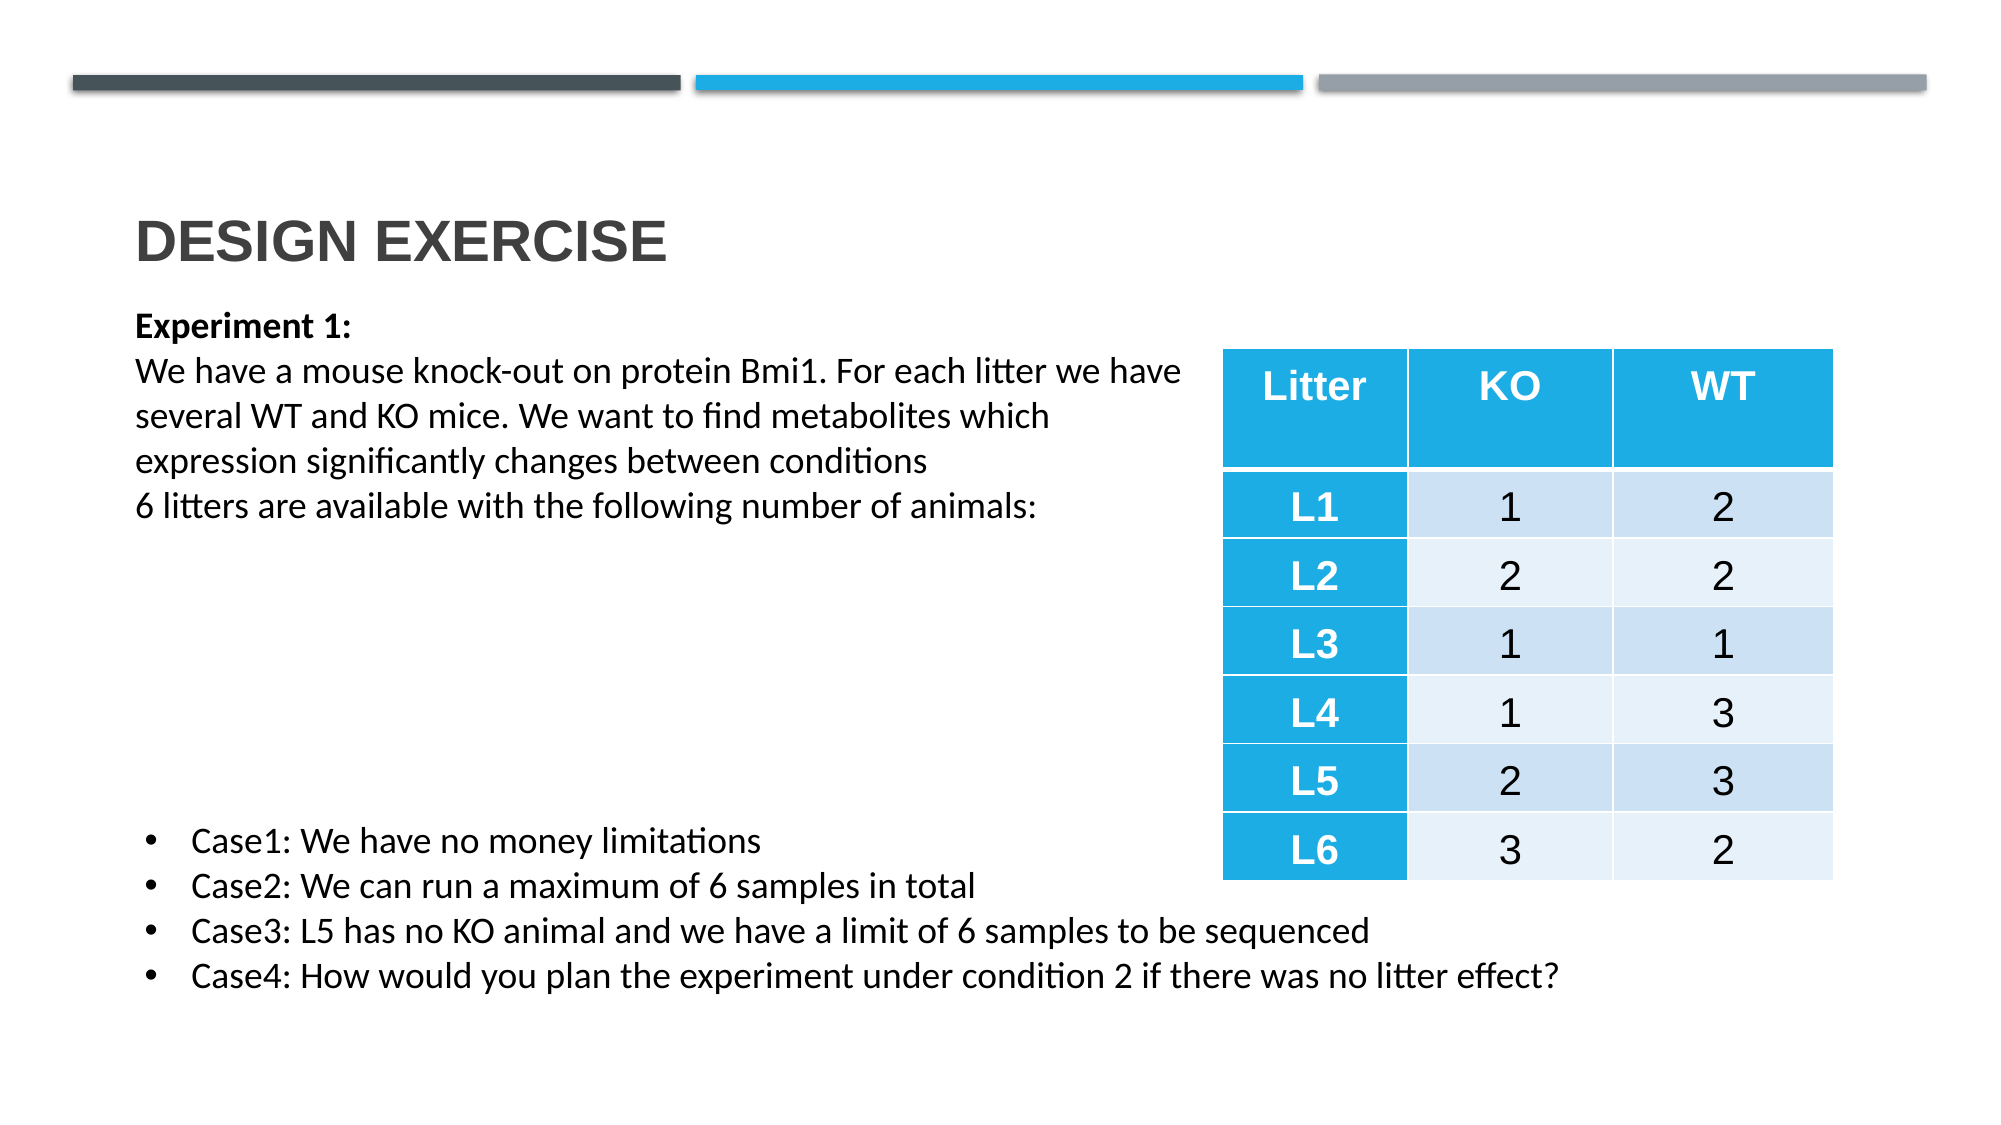

Design Exercise
Experiment 1:
We have a mouse knock-out on protein Bmi1. For each litter we have several WT and KO mice. We want to find metabolites which expression significantly changes between conditions
6 litters are available with the following number of animals:

| Litter | KO | WT |
| --- | --- | --- |
| L1 | 1 | 2 |
| L2 | 2 | 2 |
| L3 | 1 | 1 |
| L4 | 1 | 3 |
| L5 | 2 | 3 |
| L6 | 3 | 2 |
Case1: We have no money limitations
Case2: We can run a maximum of 6 samples in total
Case3: L5 has no KO animal and we have a limit of 6 samples to be sequenced
Case4: How would you plan the experiment under condition 2 if there was no litter effect?